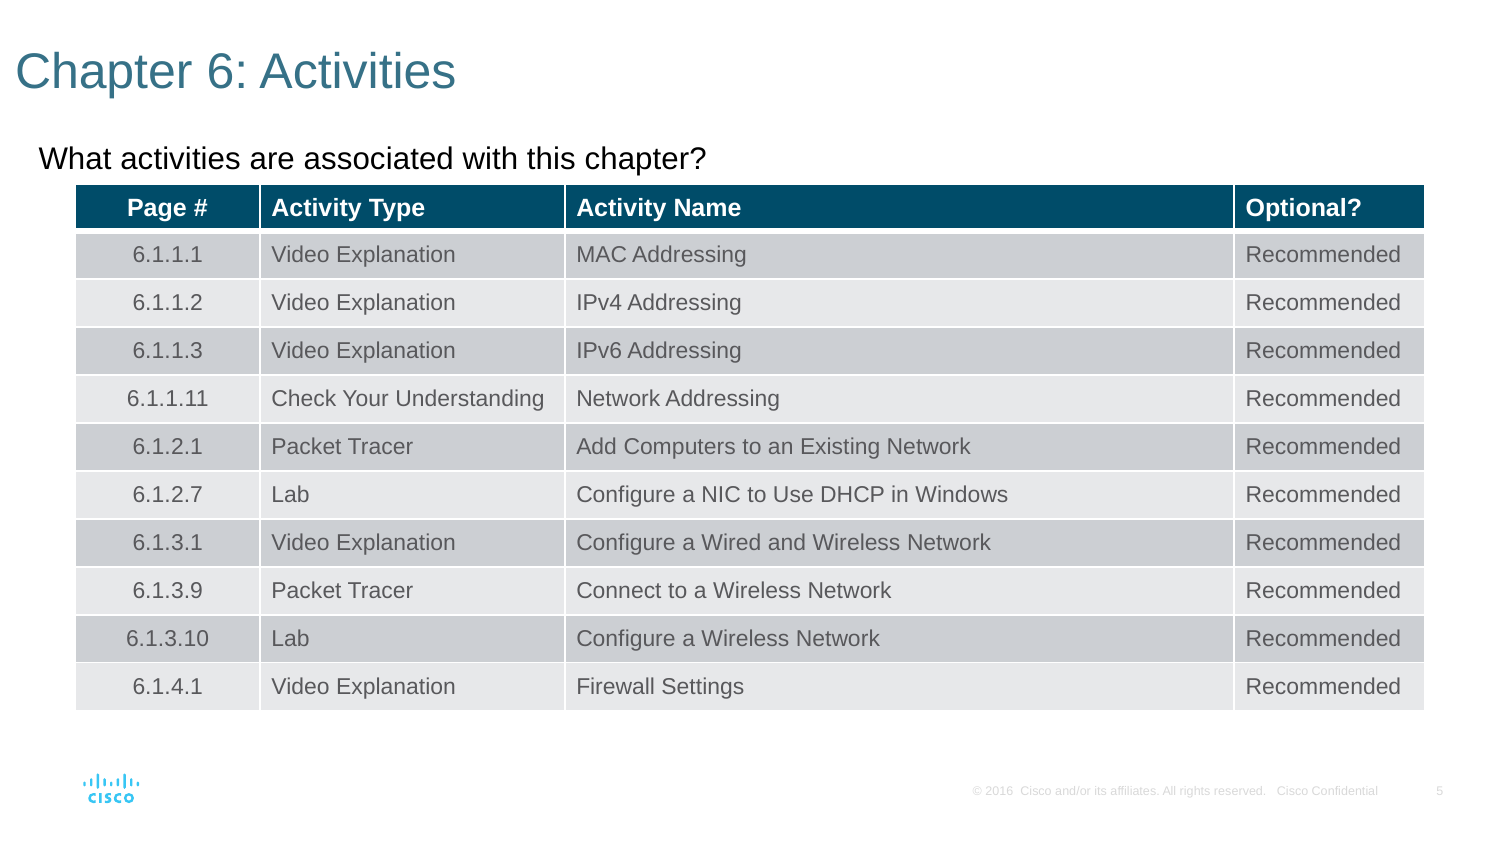

# Chapter 6: Activities
What activities are associated with this chapter?

| Page # | Activity Type | Activity Name | Optional? |
| --- | --- | --- | --- |
| 6.1.1.1 | Video Explanation | MAC Addressing | Recommended |
| 6.1.1.2 | Video Explanation | IPv4 Addressing | Recommended |
| 6.1.1.3 | Video Explanation | IPv6 Addressing | Recommended |
| 6.1.1.11 | Check Your Understanding | Network Addressing | Recommended |
| 6.1.2.1 | Packet Tracer | Add Computers to an Existing Network | Recommended |
| 6.1.2.7 | Lab | Configure a NIC to Use DHCP in Windows | Recommended |
| 6.1.3.1 | Video Explanation | Configure a Wired and Wireless Network | Recommended |
| 6.1.3.9 | Packet Tracer | Connect to a Wireless Network | Recommended |
| 6.1.3.10 | Lab | Configure a Wireless Network | Recommended |
| 6.1.4.1 | Video Explanation | Firewall Settings | Recommended |